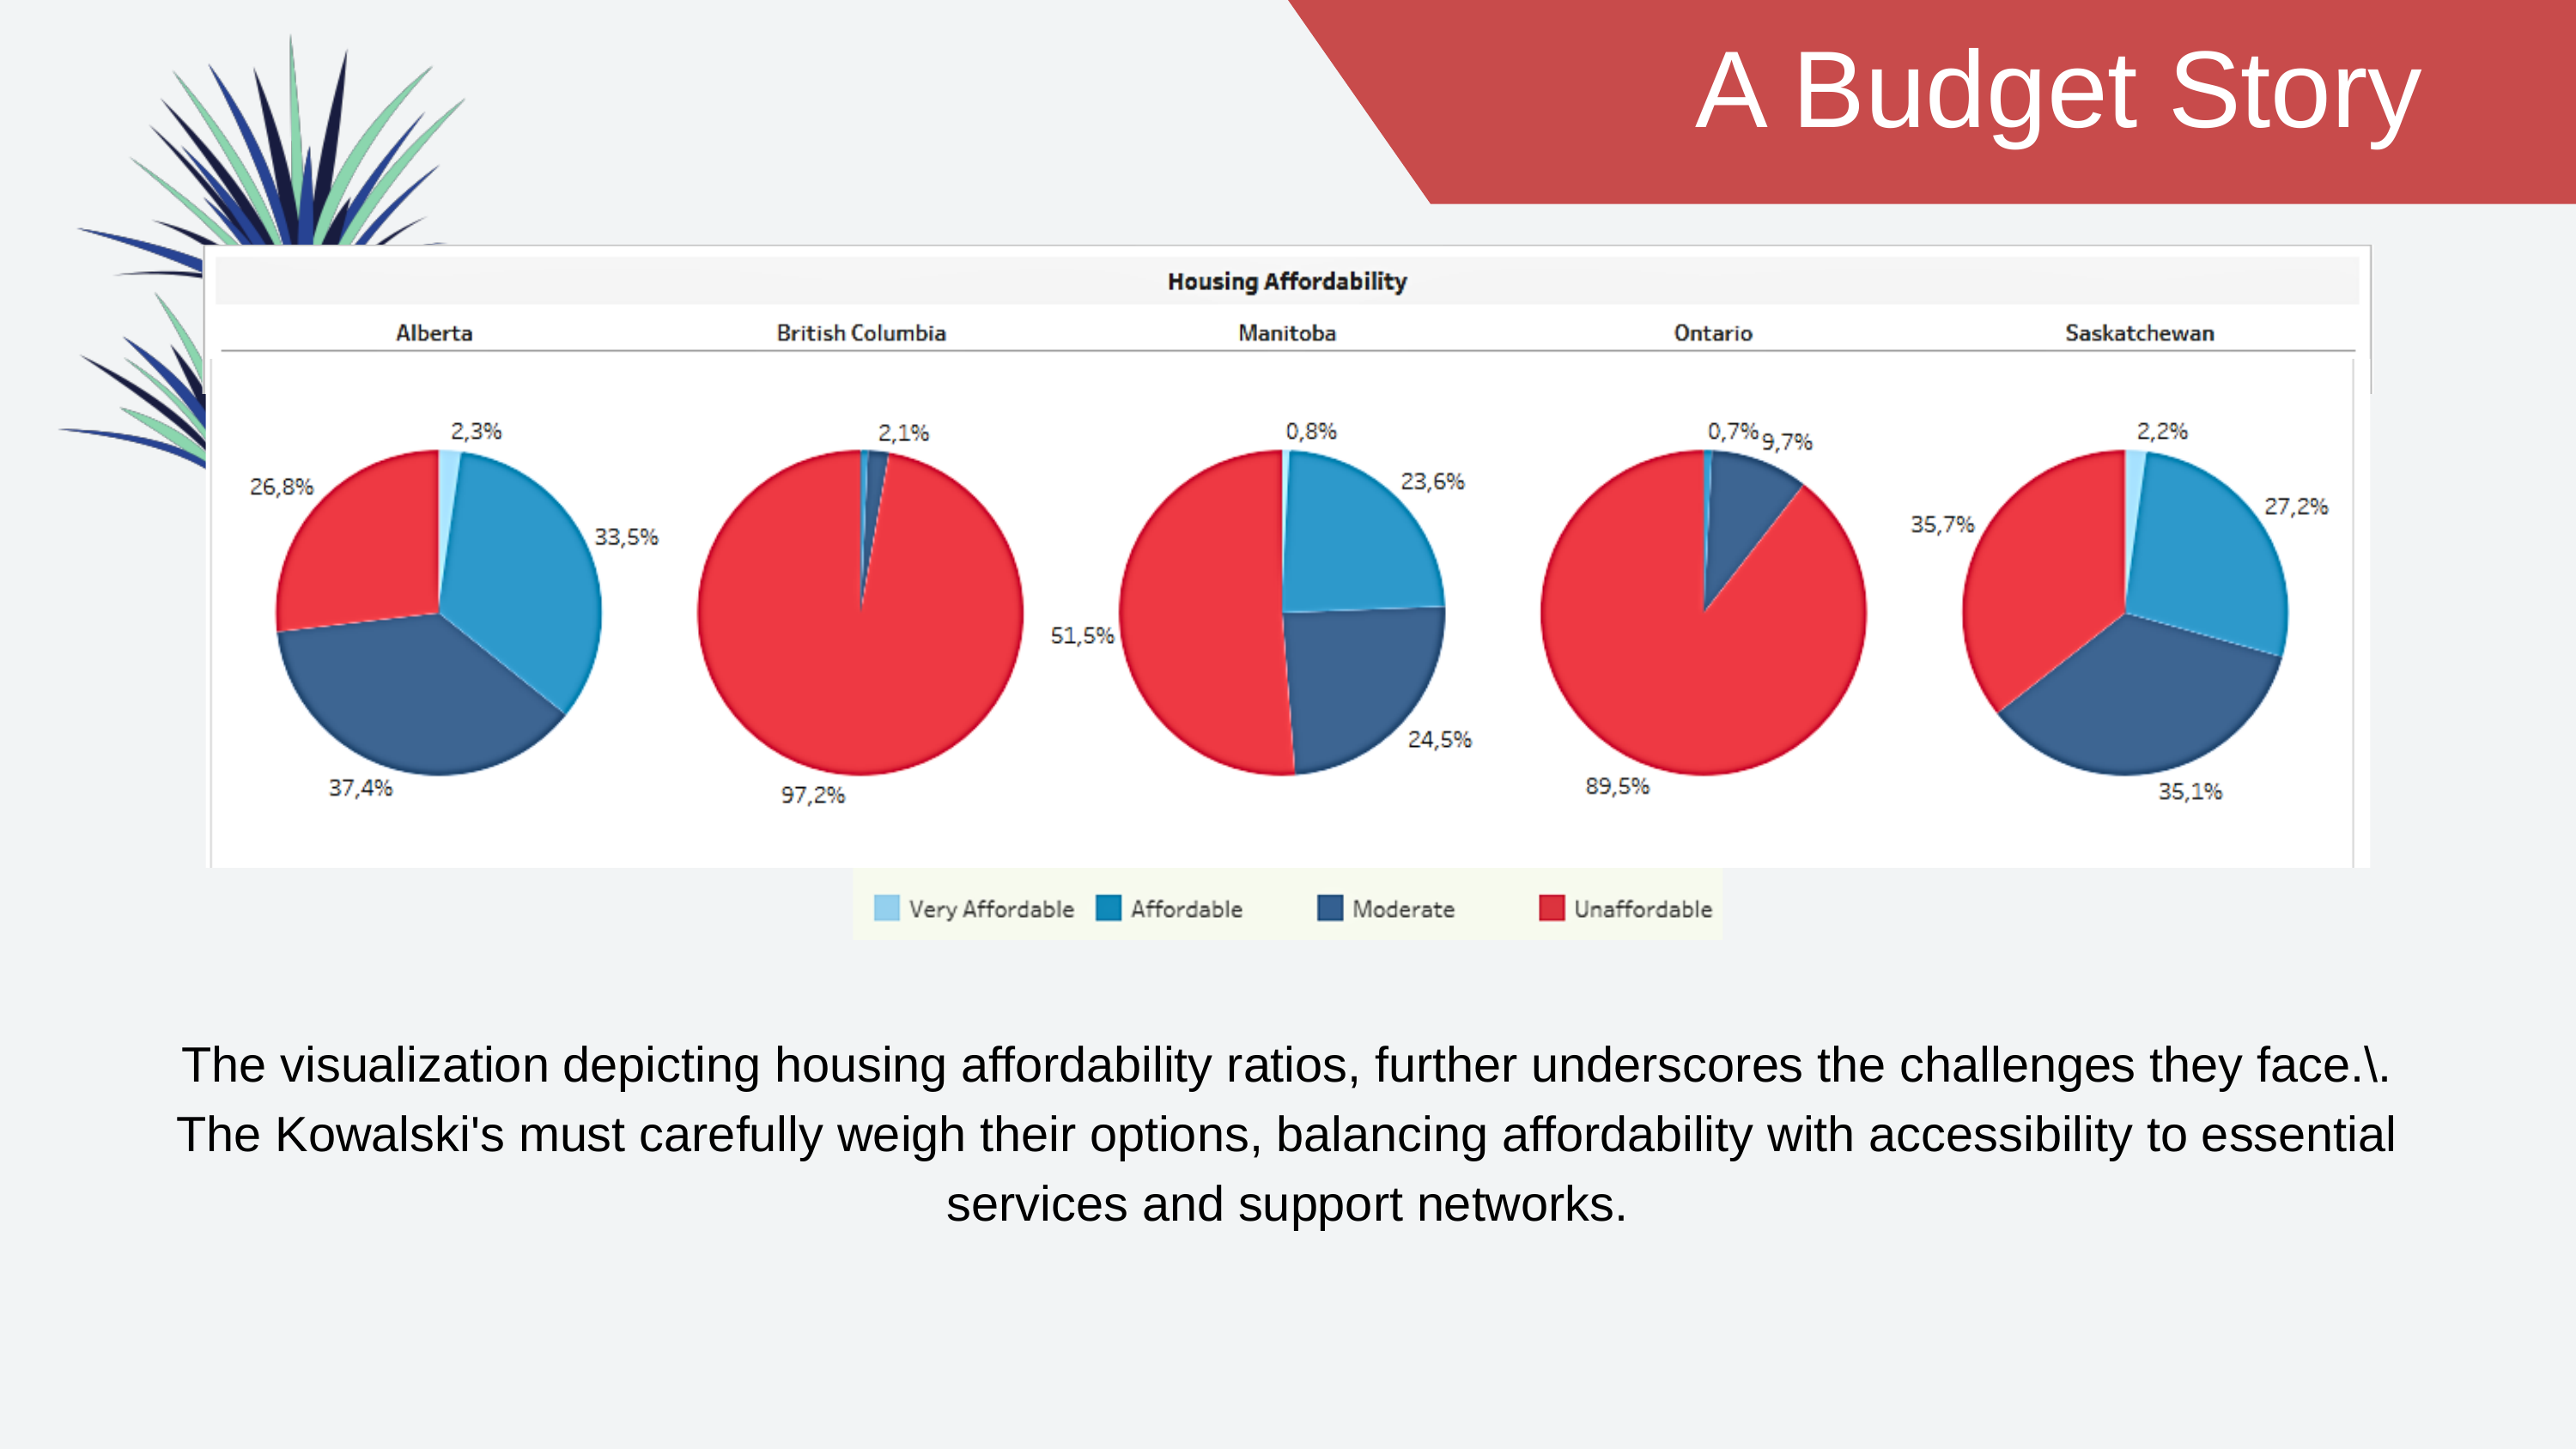

A Budget Story

The visualization depicting housing affordability ratios, further underscores the challenges they face.\. The Kowalski's must carefully weigh their options, balancing affordability with accessibility to essential services and support networks.